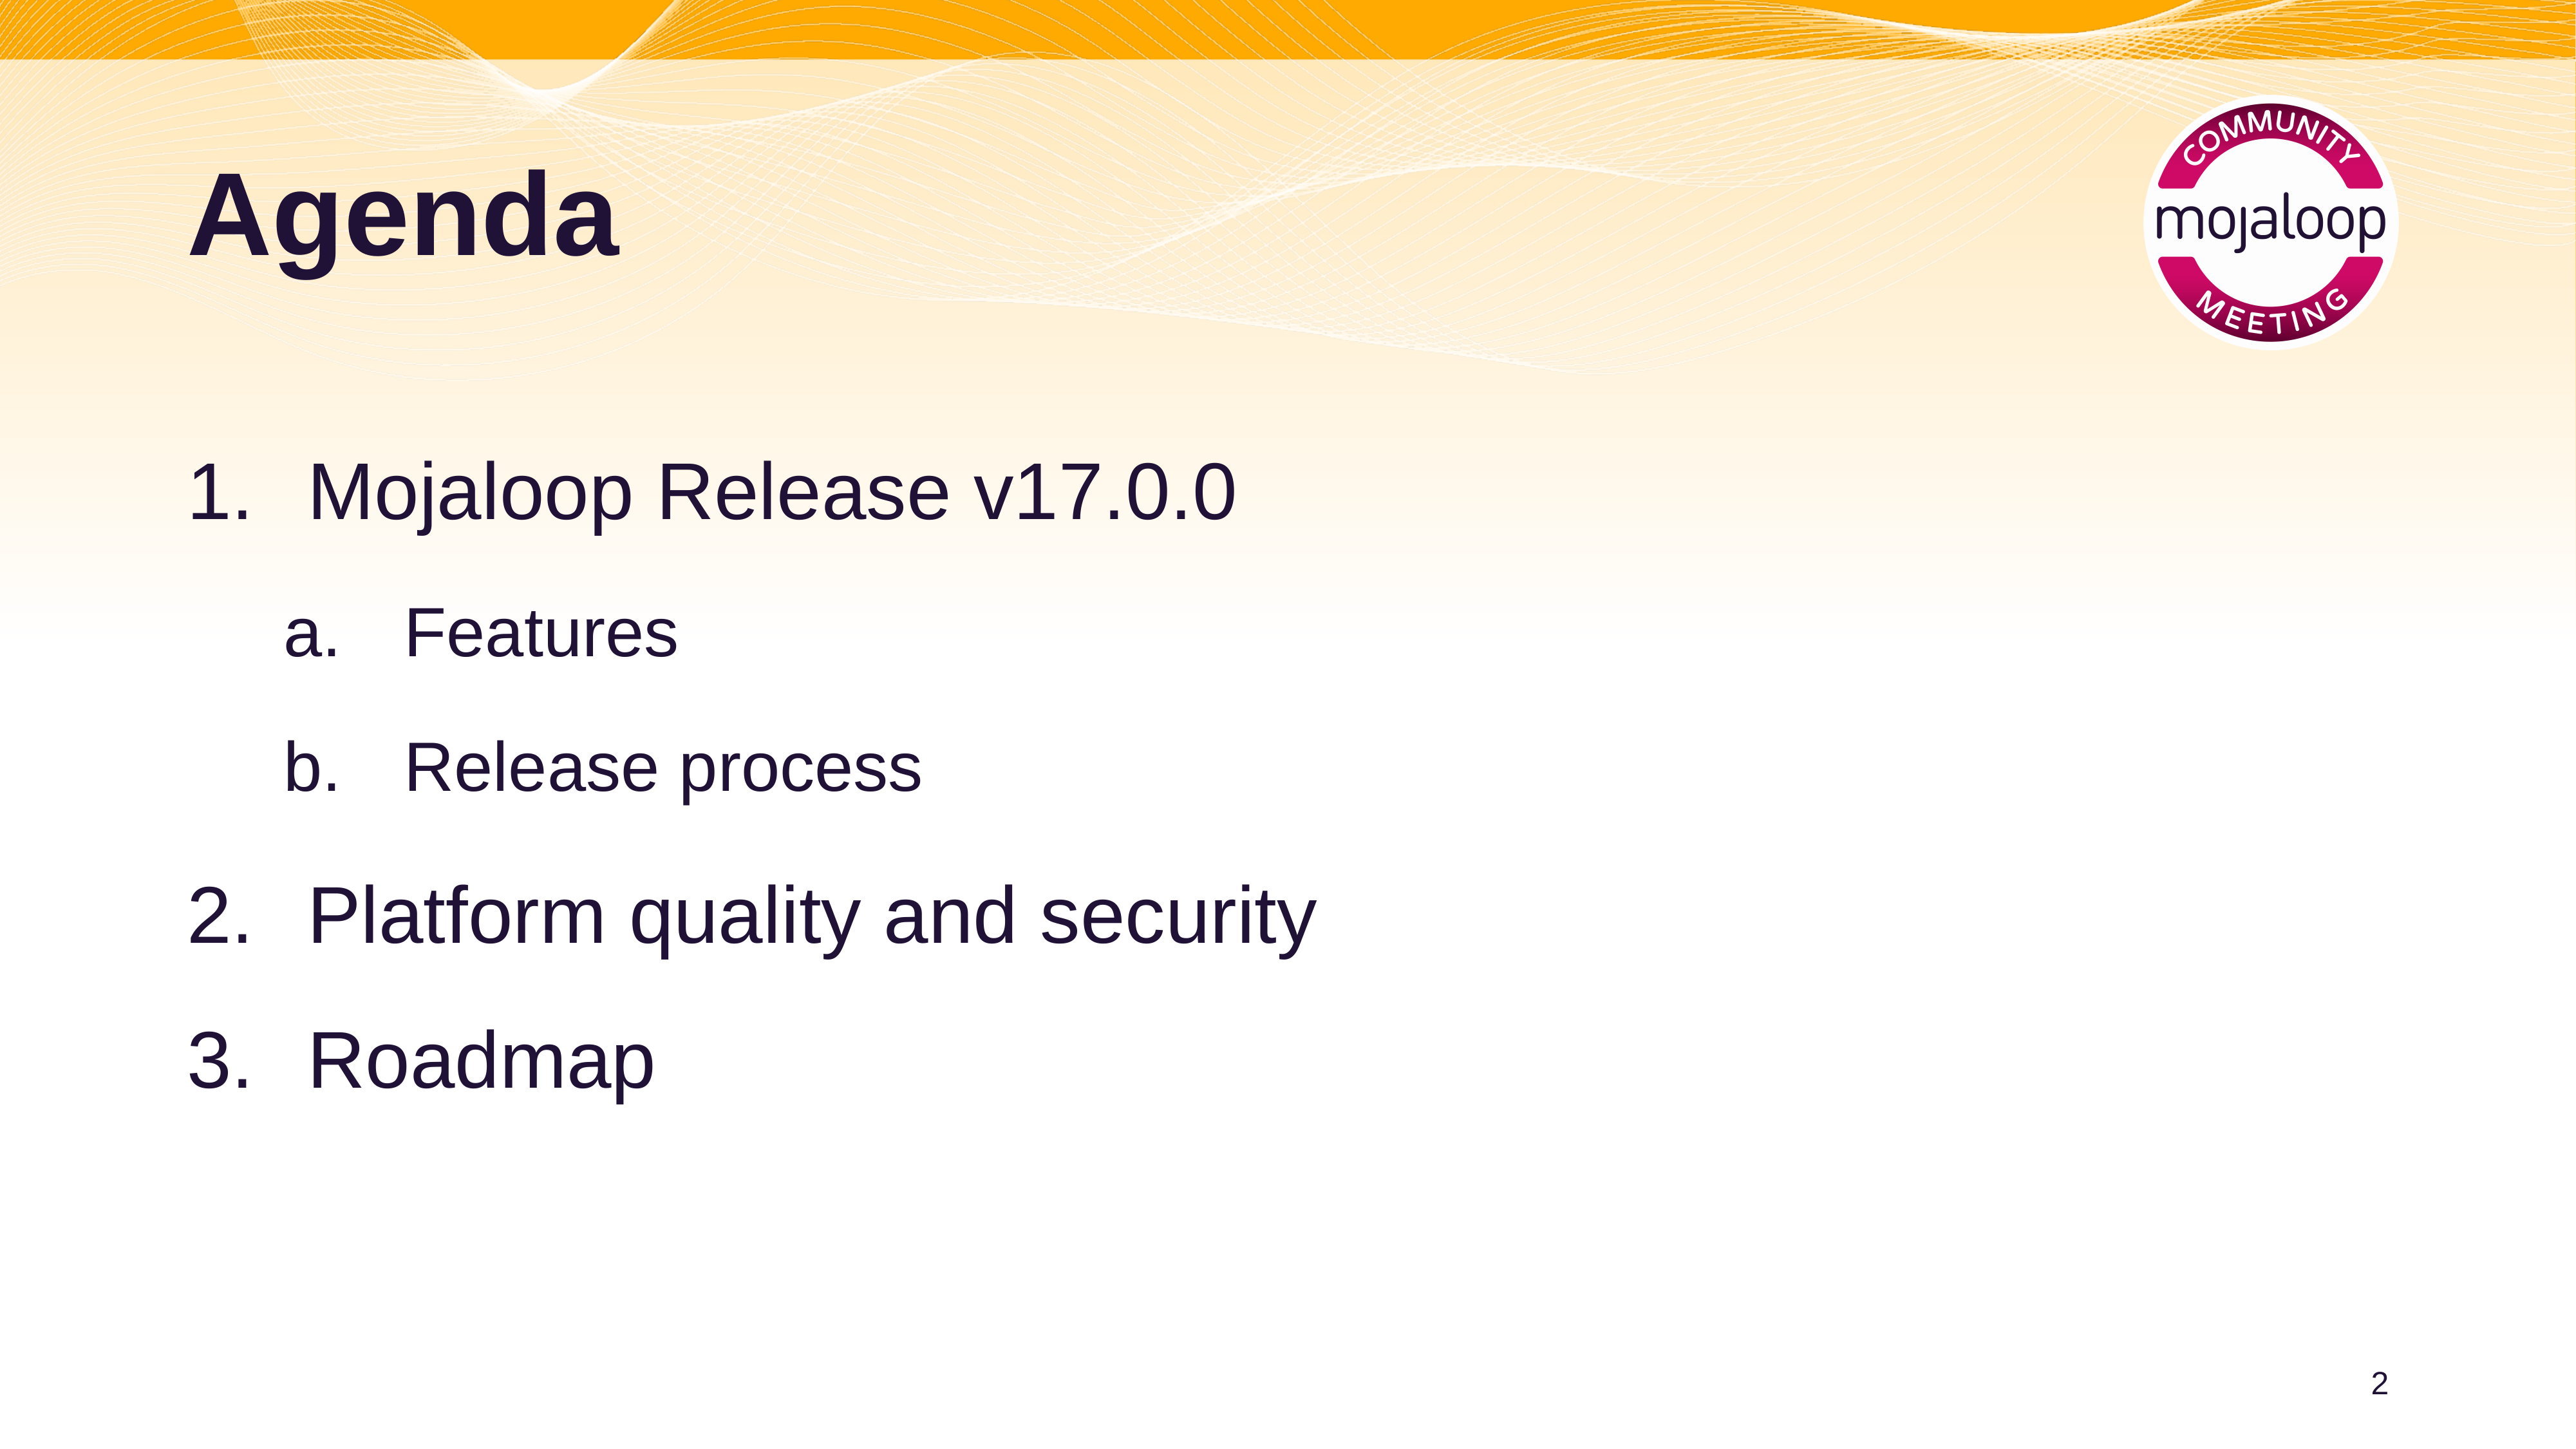

# Agenda
Mojaloop Release v17.0.0
Features
Release process
Platform quality and security
Roadmap
2